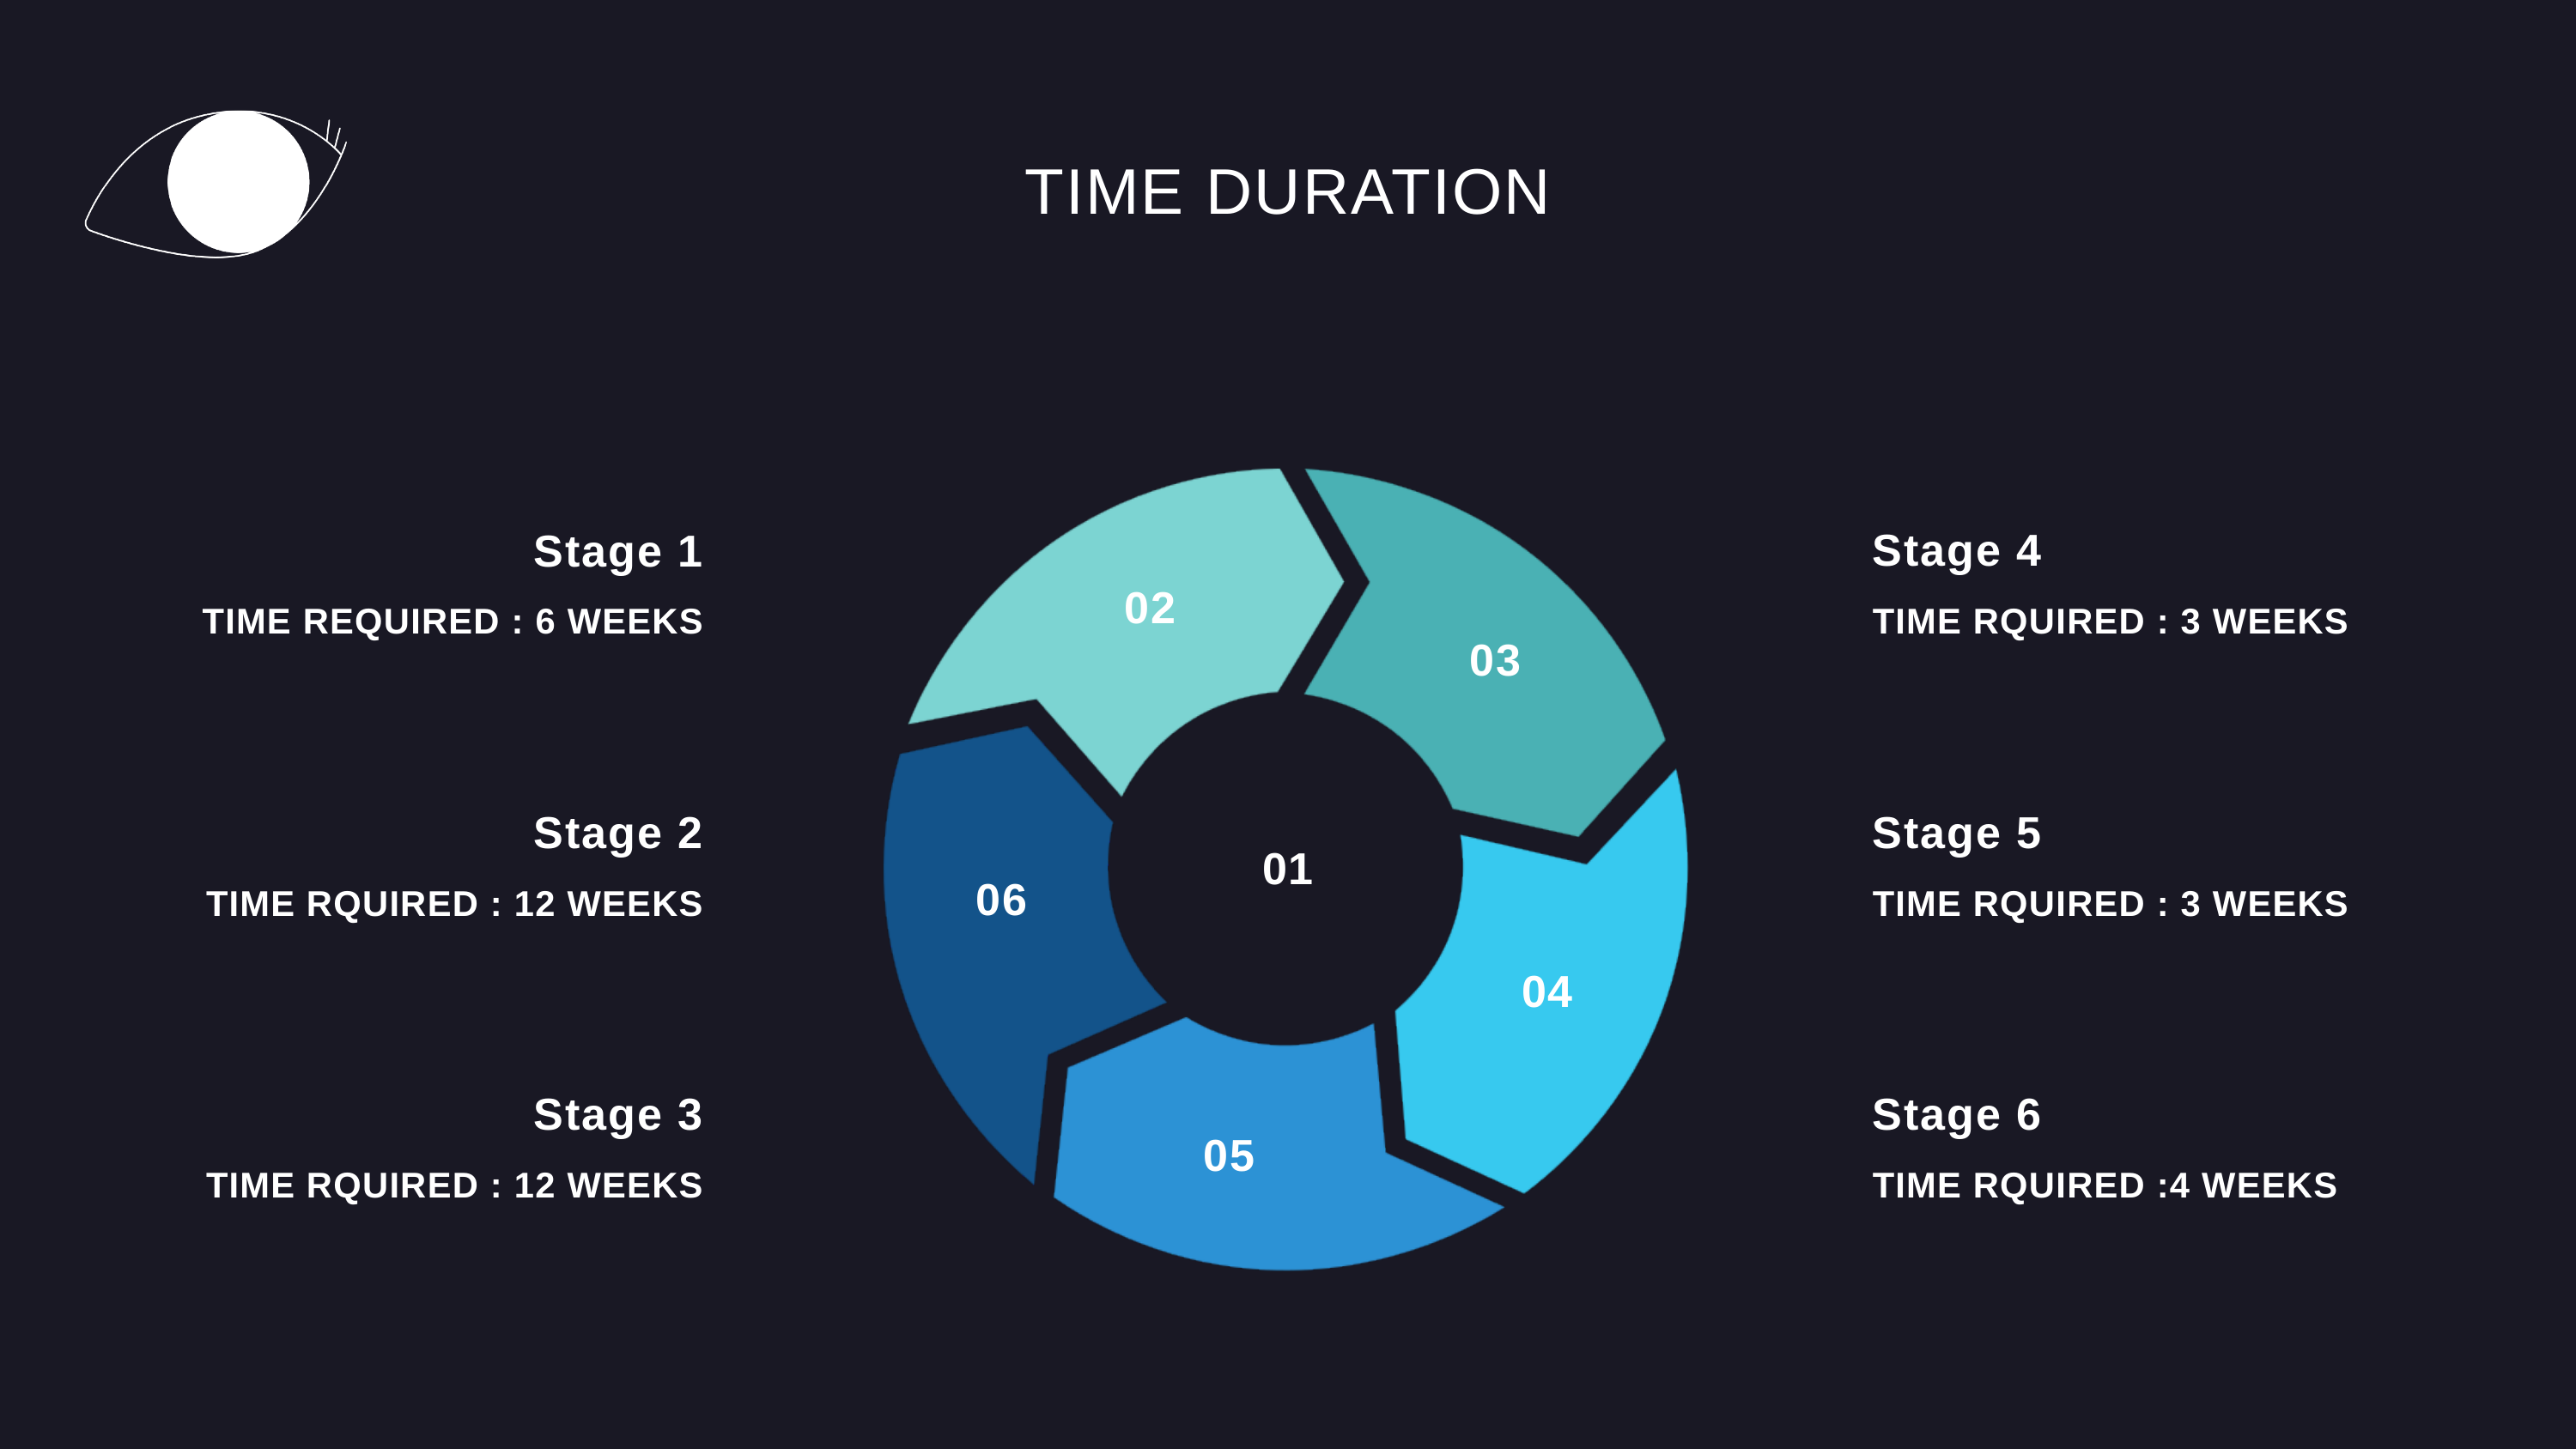

TIME DURATION

Stage 4
TIME RQUIRED : 3 WEEKS
Stage 1
TIME REQUIRED : 6 WEEKS
02
03
Stage 5
TIME RQUIRED : 3 WEEKS
Stage 2
TIME RQUIRED : 12 WEEKS
01
06
04
Stage 3
TIME RQUIRED : 12 WEEKS
Stage 6
TIME RQUIRED :4 WEEKS
05